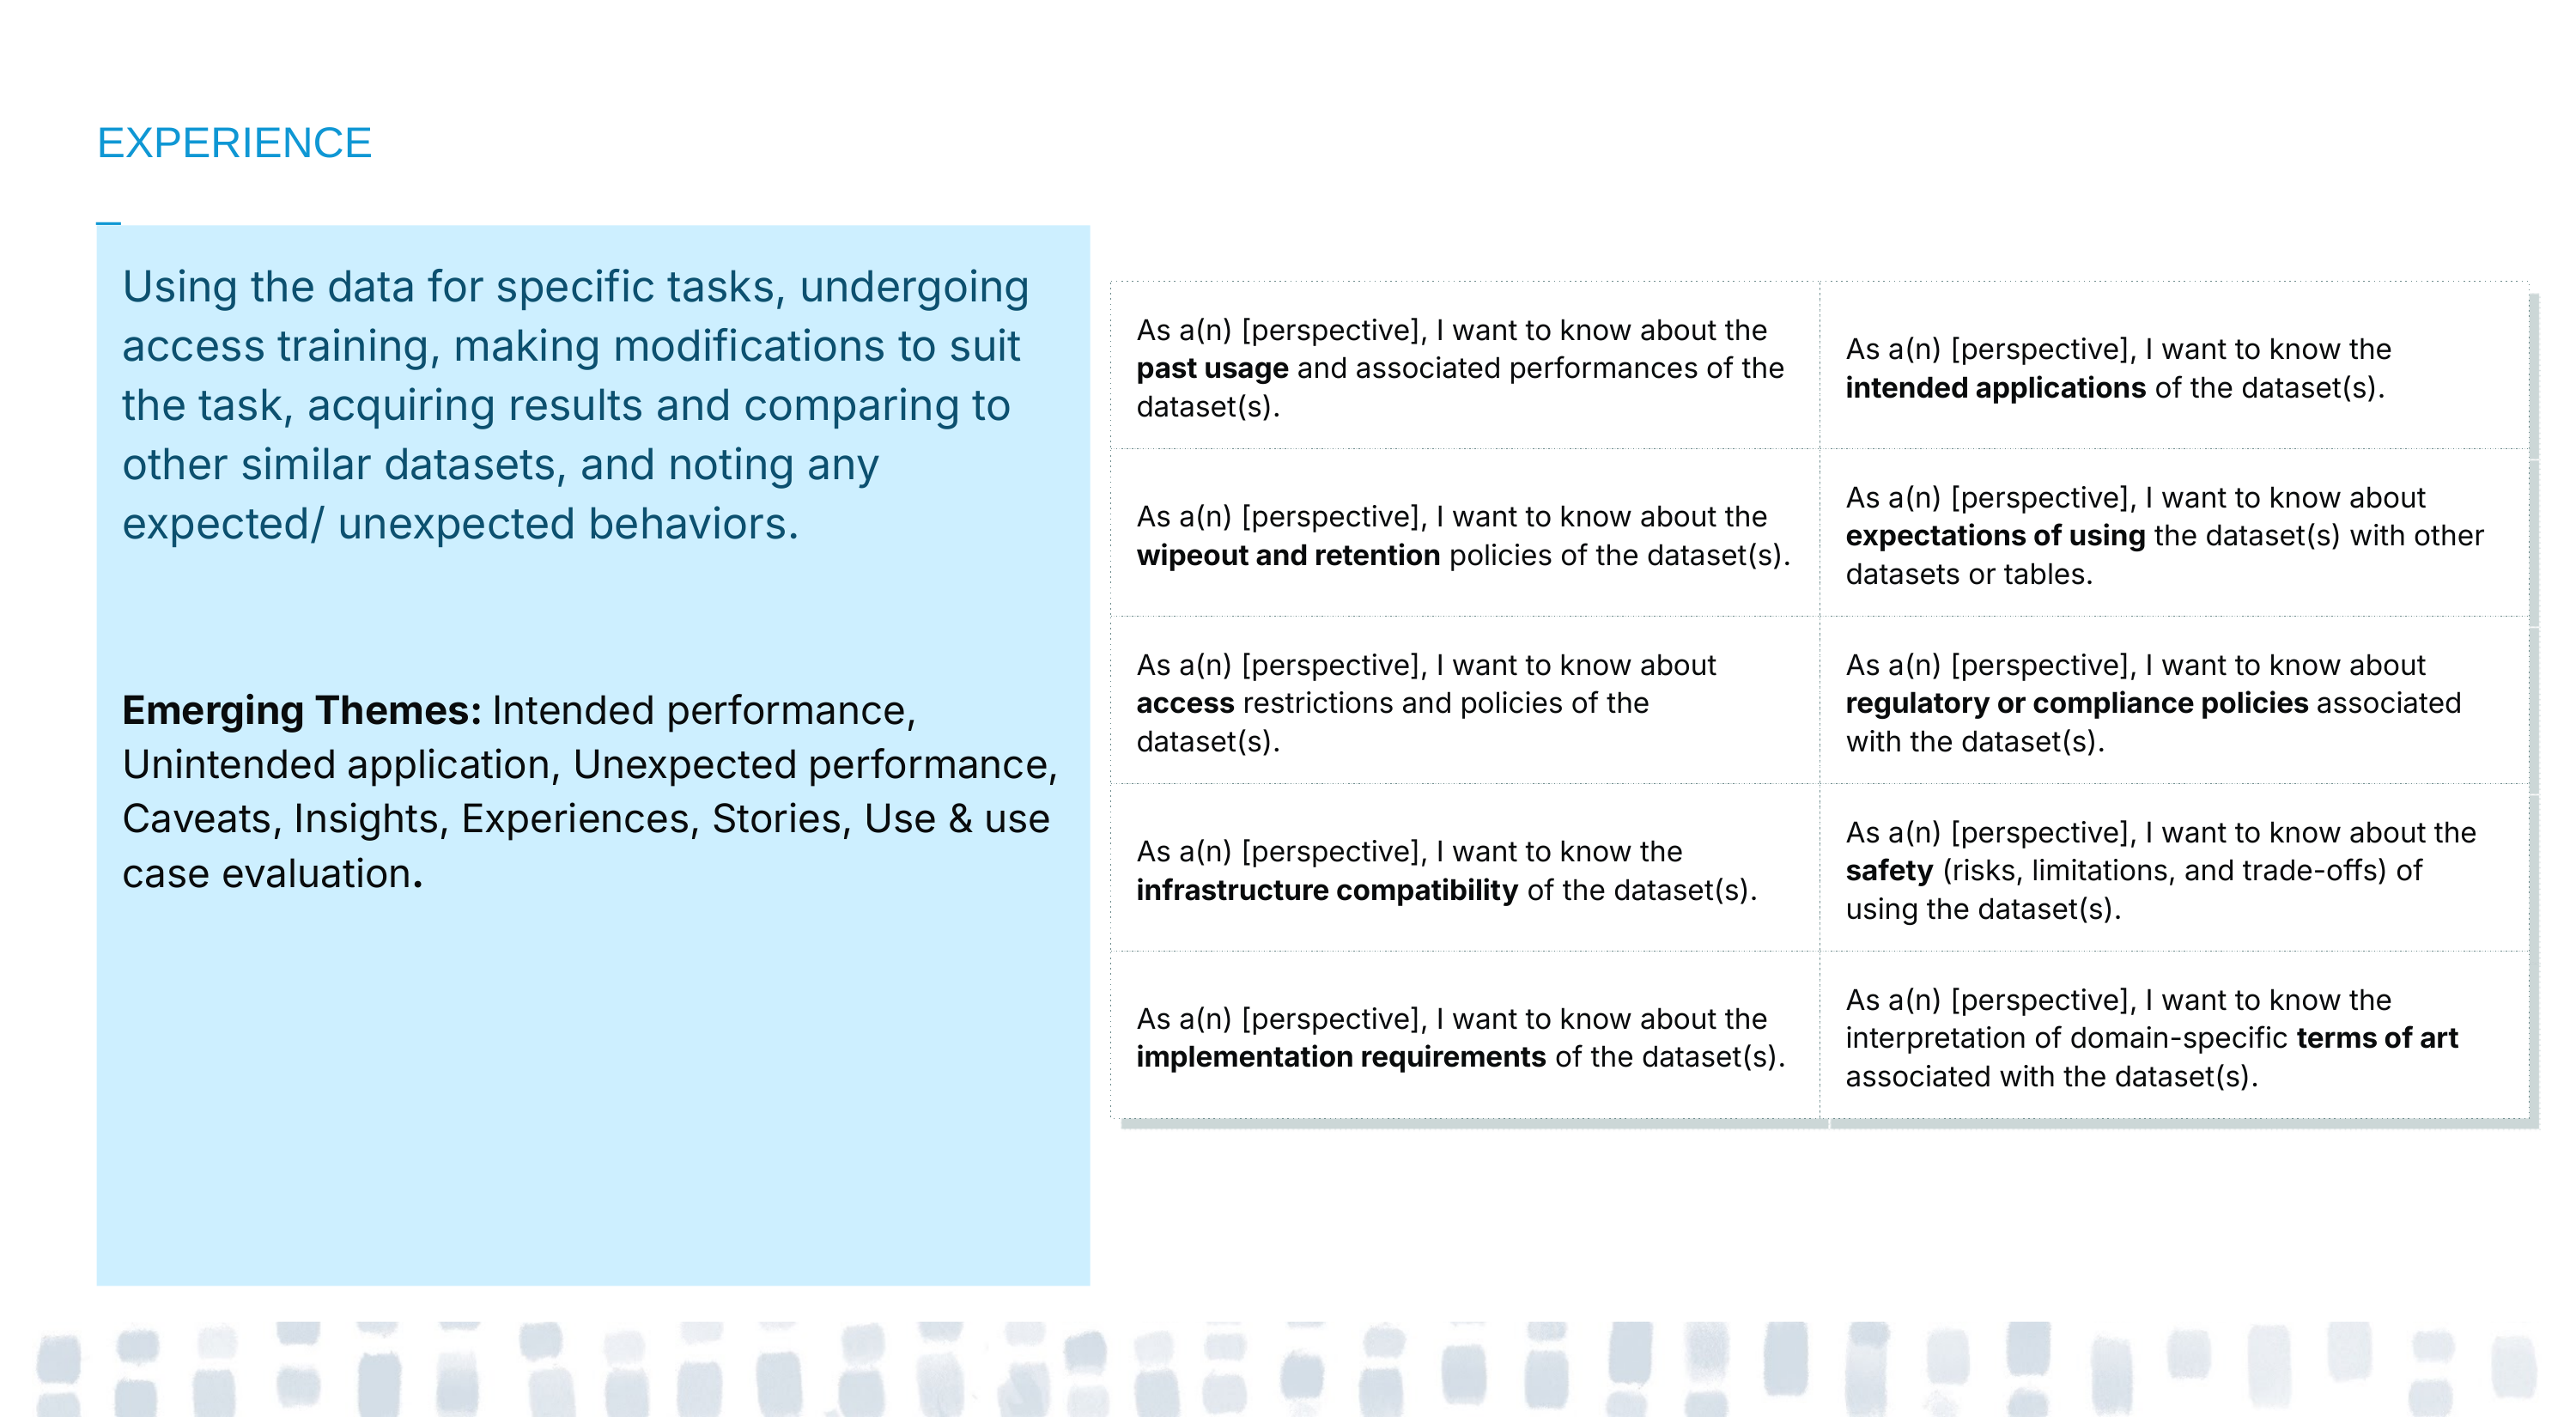

EXPERIENCE
_
Using the data for specific tasks, undergoing access training, making modifications to suit the task, acquiring results and comparing to other similar datasets, and noting any expected/ unexpected behaviors.

Emerging Themes: Intended performance, Unintended application, Unexpected performance, Caveats, Insights, Experiences, Stories, Use & use case evaluation.

As a(n) [perspective], I want to know about the past usage and associated performances of the dataset(s).
As a(n) [perspective], I want to know the intended applications of the dataset(s).
As a(n) [perspective], I want to know about the wipeout and retention policies of the dataset(s).
As a(n) [perspective], I want to know about expectations of using the dataset(s) with other datasets or tables.
As a(n) [perspective], I want to know about access restrictions and policies of the dataset(s).
As a(n) [perspective], I want to know about regulatory or compliance policies associated with the dataset(s).
As a(n) [perspective], I want to know the infrastructure compatibility of the dataset(s).
As a(n) [perspective], I want to know about the safety (risks, limitations, and trade-offs) of using the dataset(s).
As a(n) [perspective], I want to know about the implementation requirements of the dataset(s).
As a(n) [perspective], I want to know the interpretation of domain-specific terms of art associated with the dataset(s).